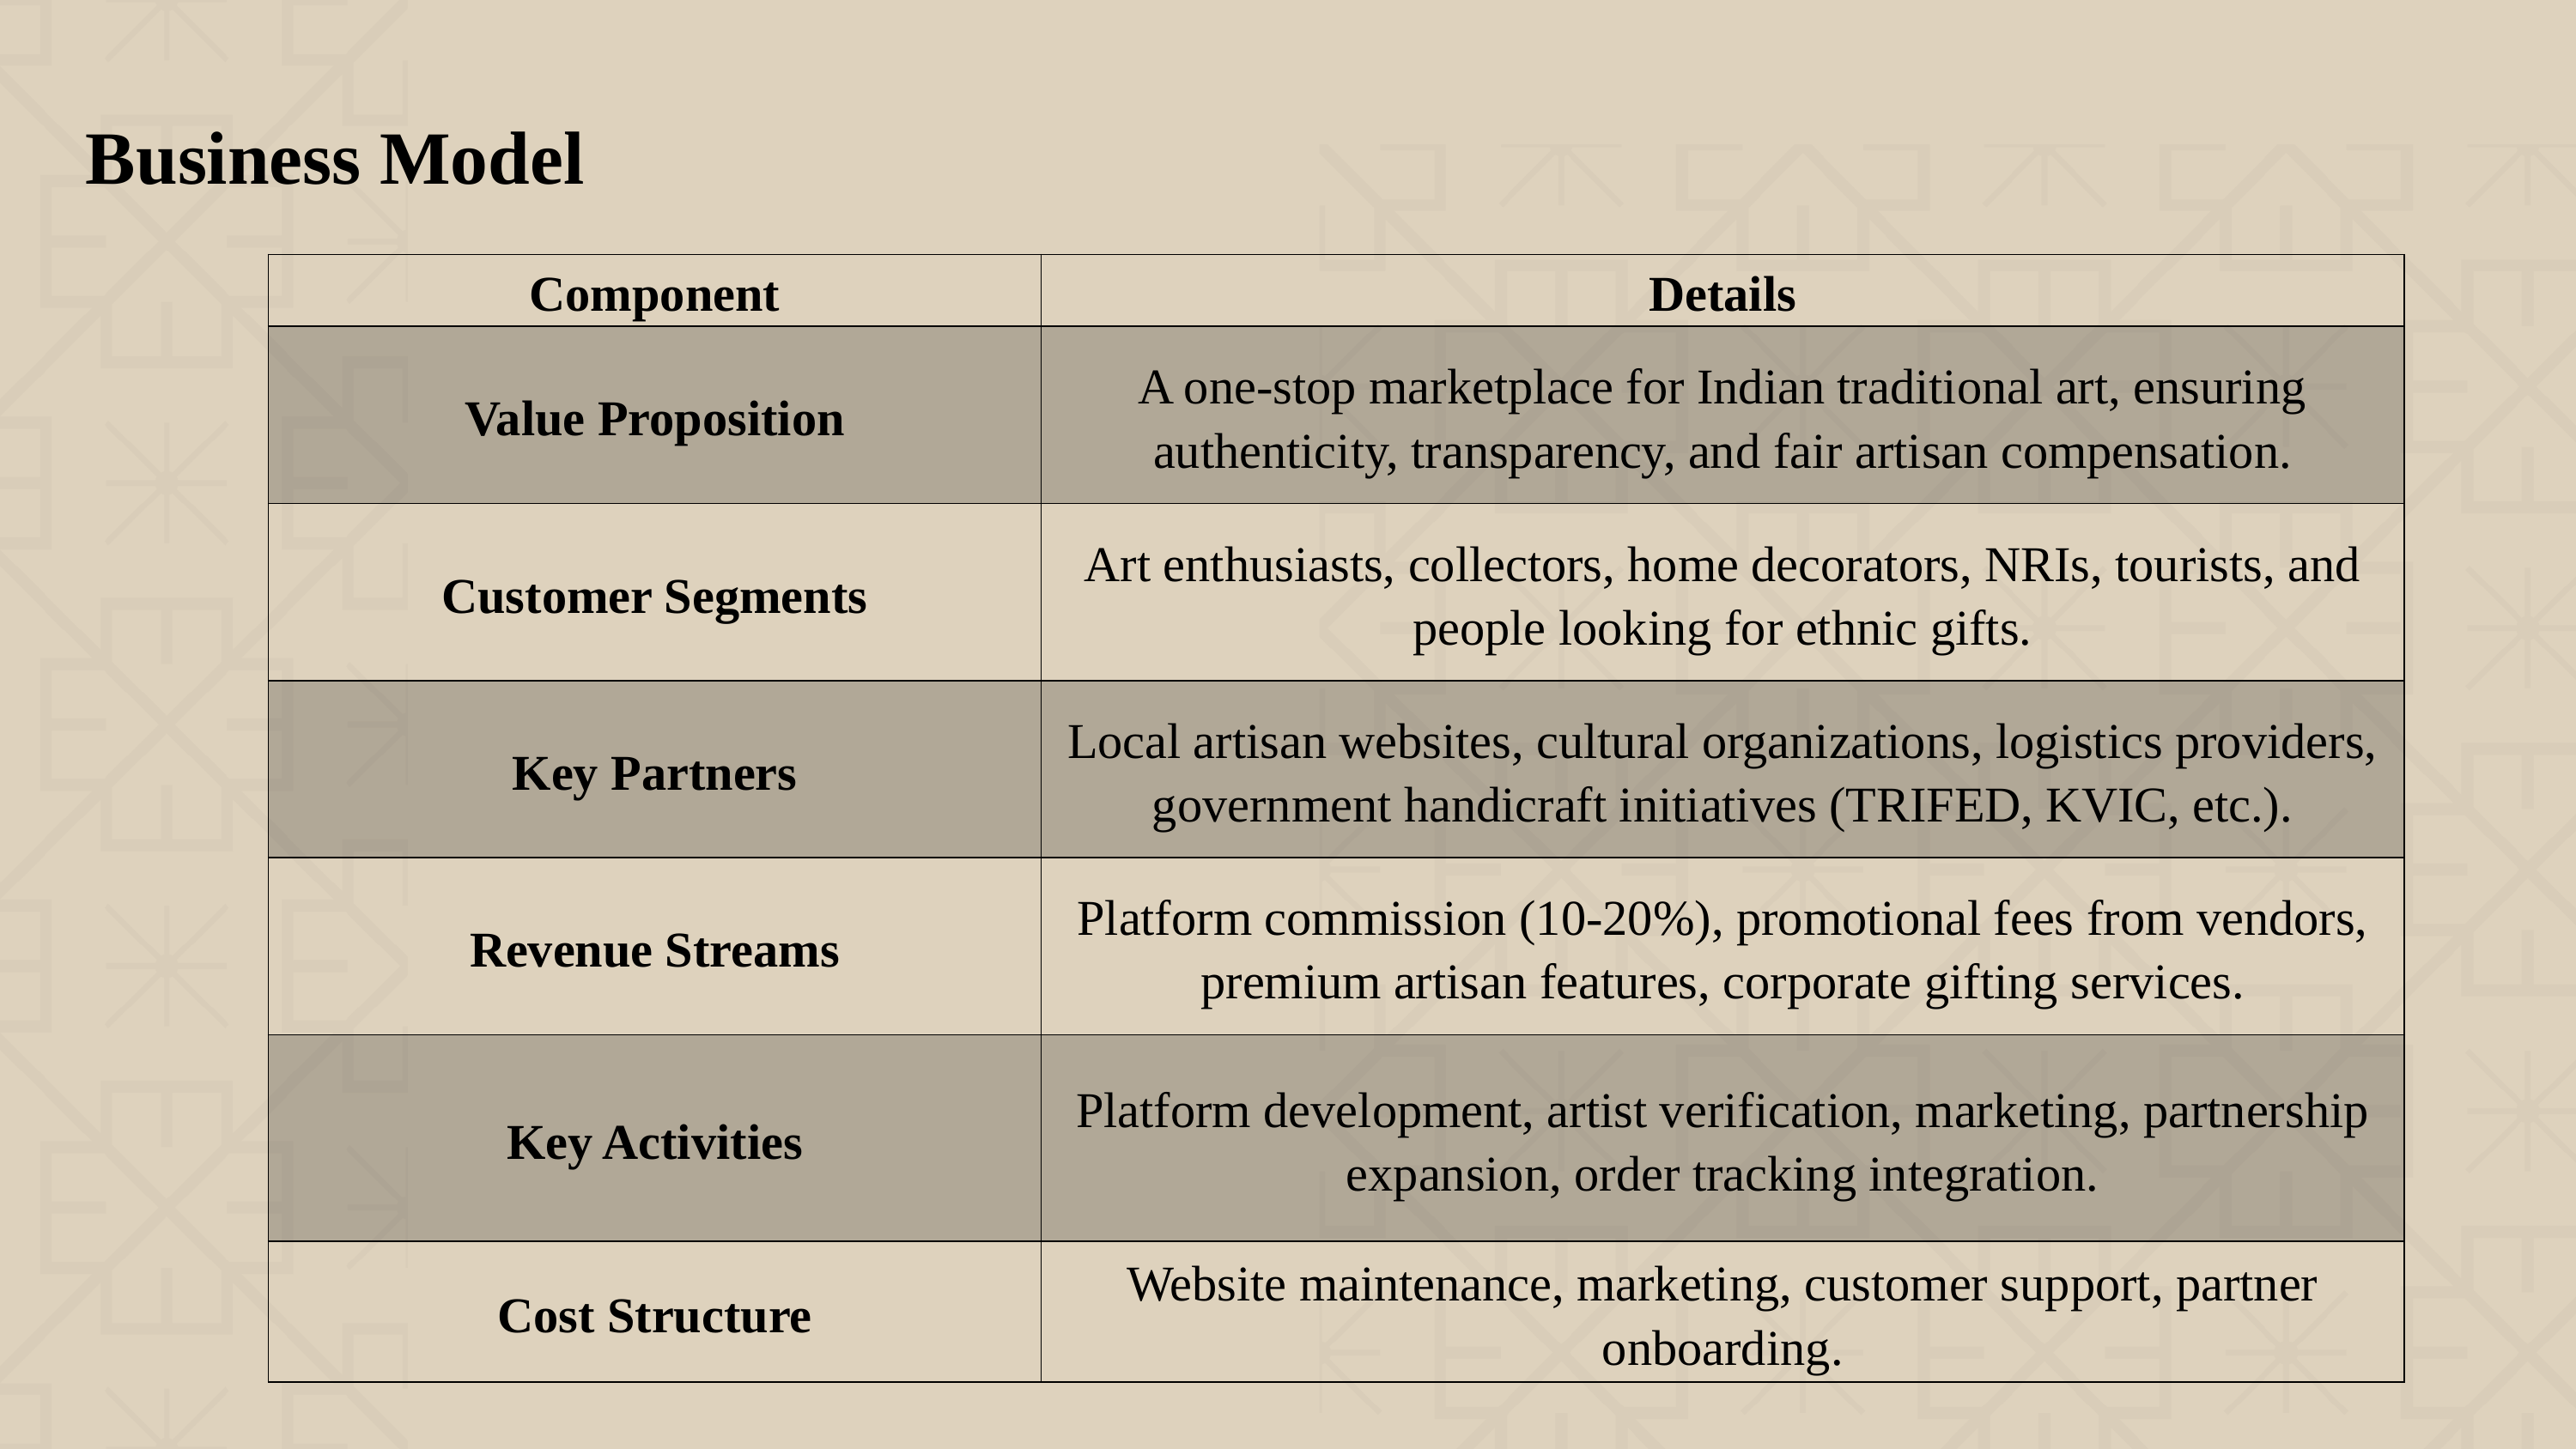

Business Model

| Component | Details |
| --- | --- |
| Value Proposition | A one-stop marketplace for Indian traditional art, ensuring authenticity, transparency, and fair artisan compensation. |
| Customer Segments | Art enthusiasts, collectors, home decorators, NRIs, tourists, and people looking for ethnic gifts. |
| Key Partners | Local artisan websites, cultural organizations, logistics providers, government handicraft initiatives (TRIFED, KVIC, etc.). |
| Revenue Streams | Platform commission (10-20%), promotional fees from vendors, premium artisan features, corporate gifting services. |
| Key Activities | Platform development, artist verification, marketing, partnership expansion, order tracking integration. |
| Cost Structure | Website maintenance, marketing, customer support, partner onboarding. |